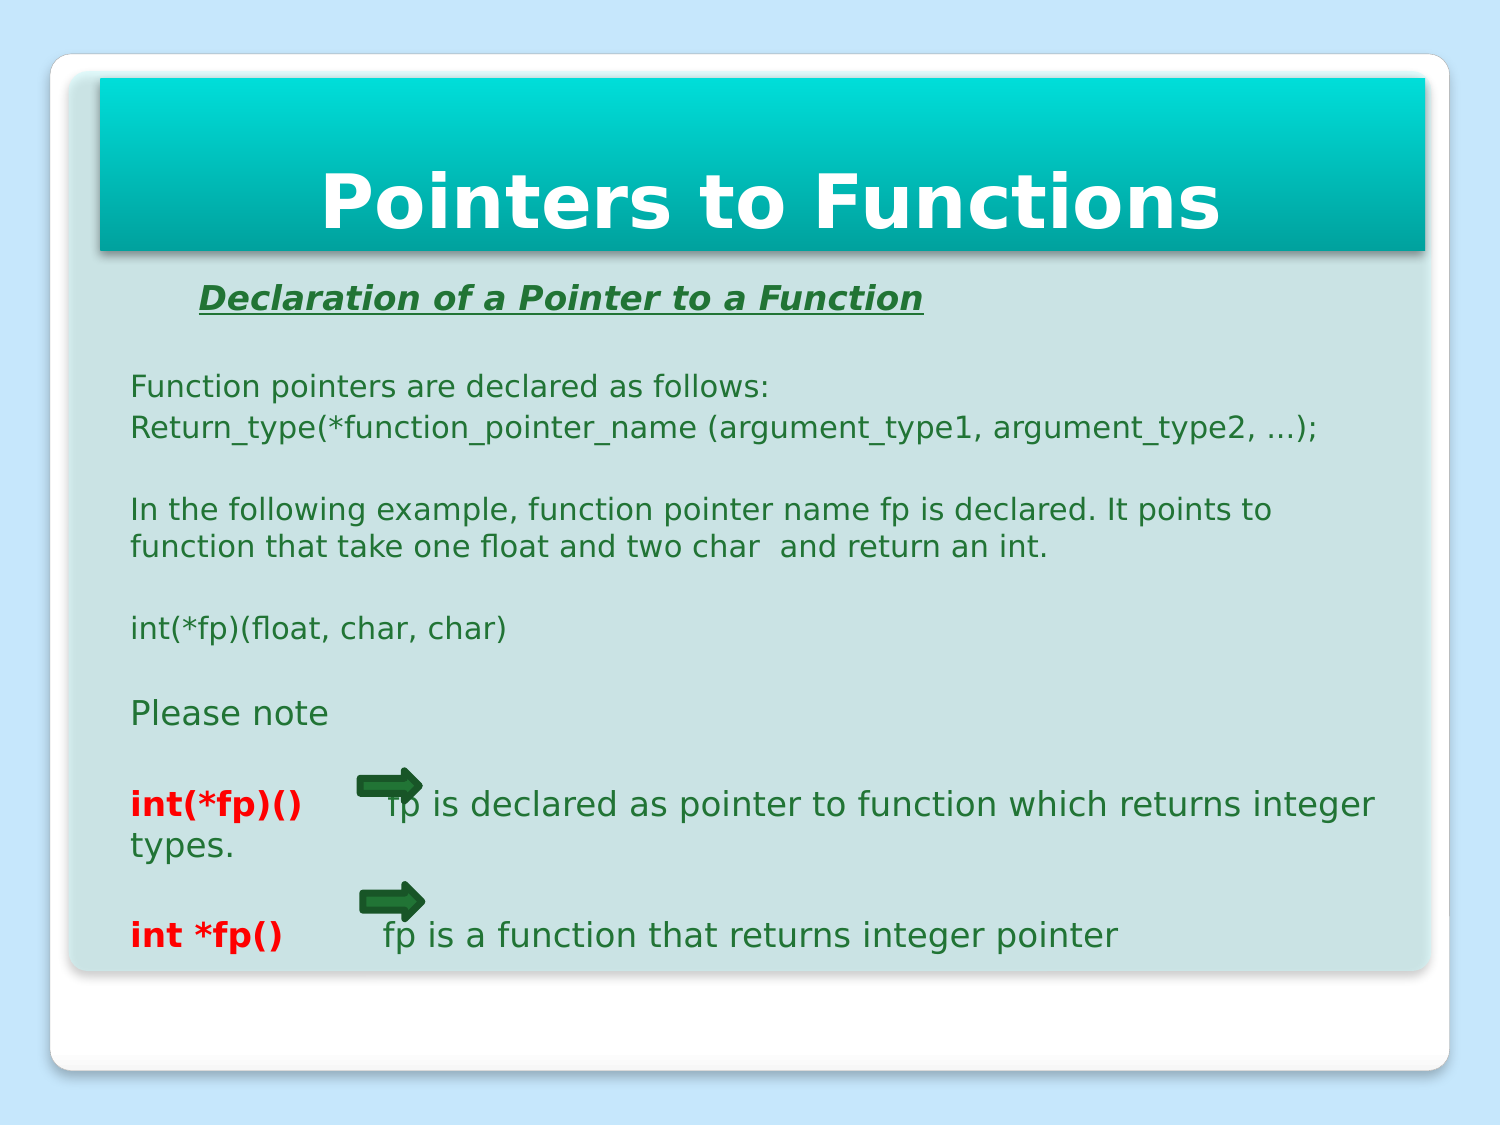

# Pointers to Functions
Declaration of a Pointer to a Function

Function pointers are declared as follows:
Return_type(*function_pointer_name (argument_type1, argument_type2, ...);

In the following example, function pointer name fp is declared. It points to function that take one float and two char  and return an int.

int(*fp)(float, char, char)

Please note

int(*fp)()       fp is declared as pointer to function which returns integer types.

int *fp()         fp is a function that returns integer pointer